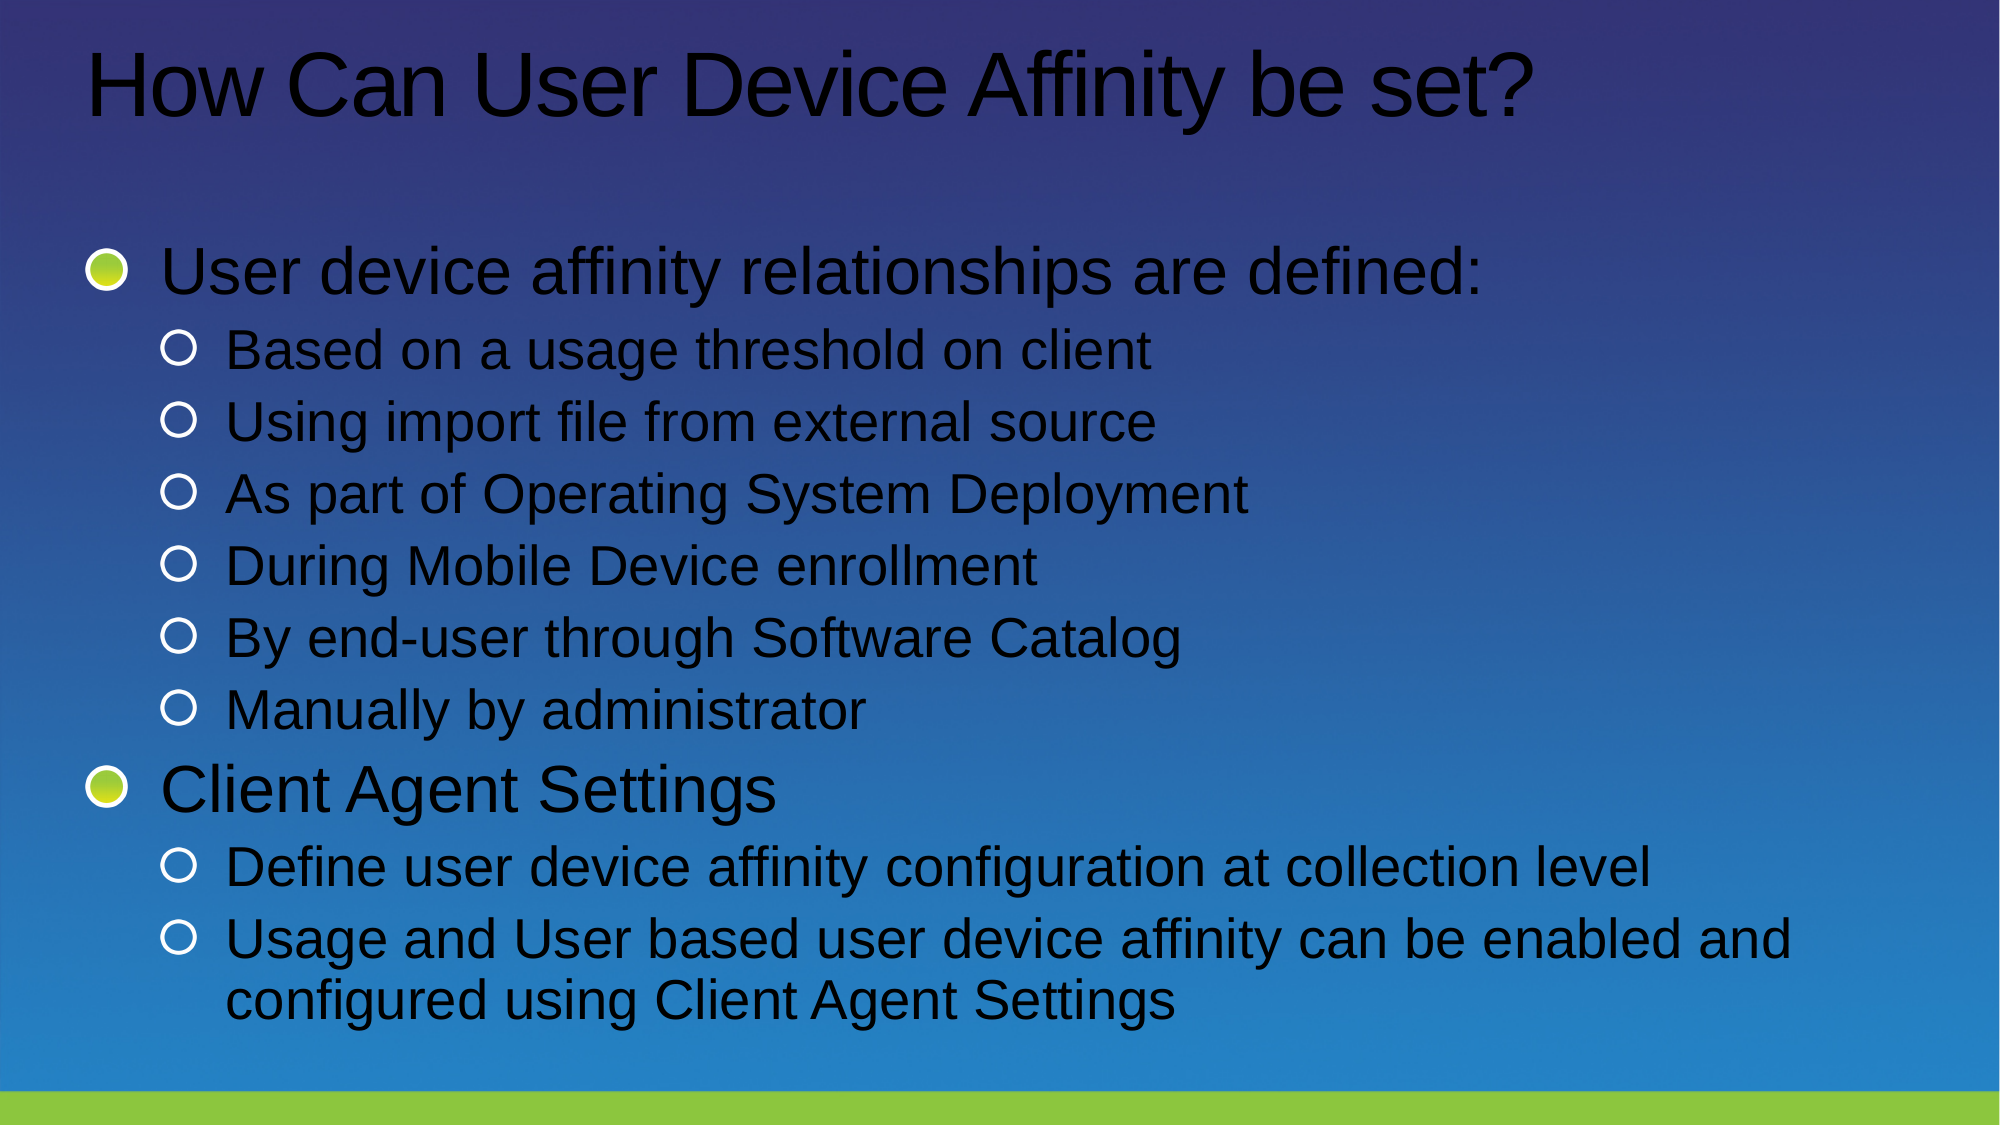

# How Can User Device Affinity be set?
User device affinity relationships are defined:
Based on a usage threshold on client
Using import file from external source
As part of Operating System Deployment
During Mobile Device enrollment
By end-user through Software Catalog
Manually by administrator
Client Agent Settings
Define user device affinity configuration at collection level
Usage and User based user device affinity can be enabled and
configured using Client Agent Settings